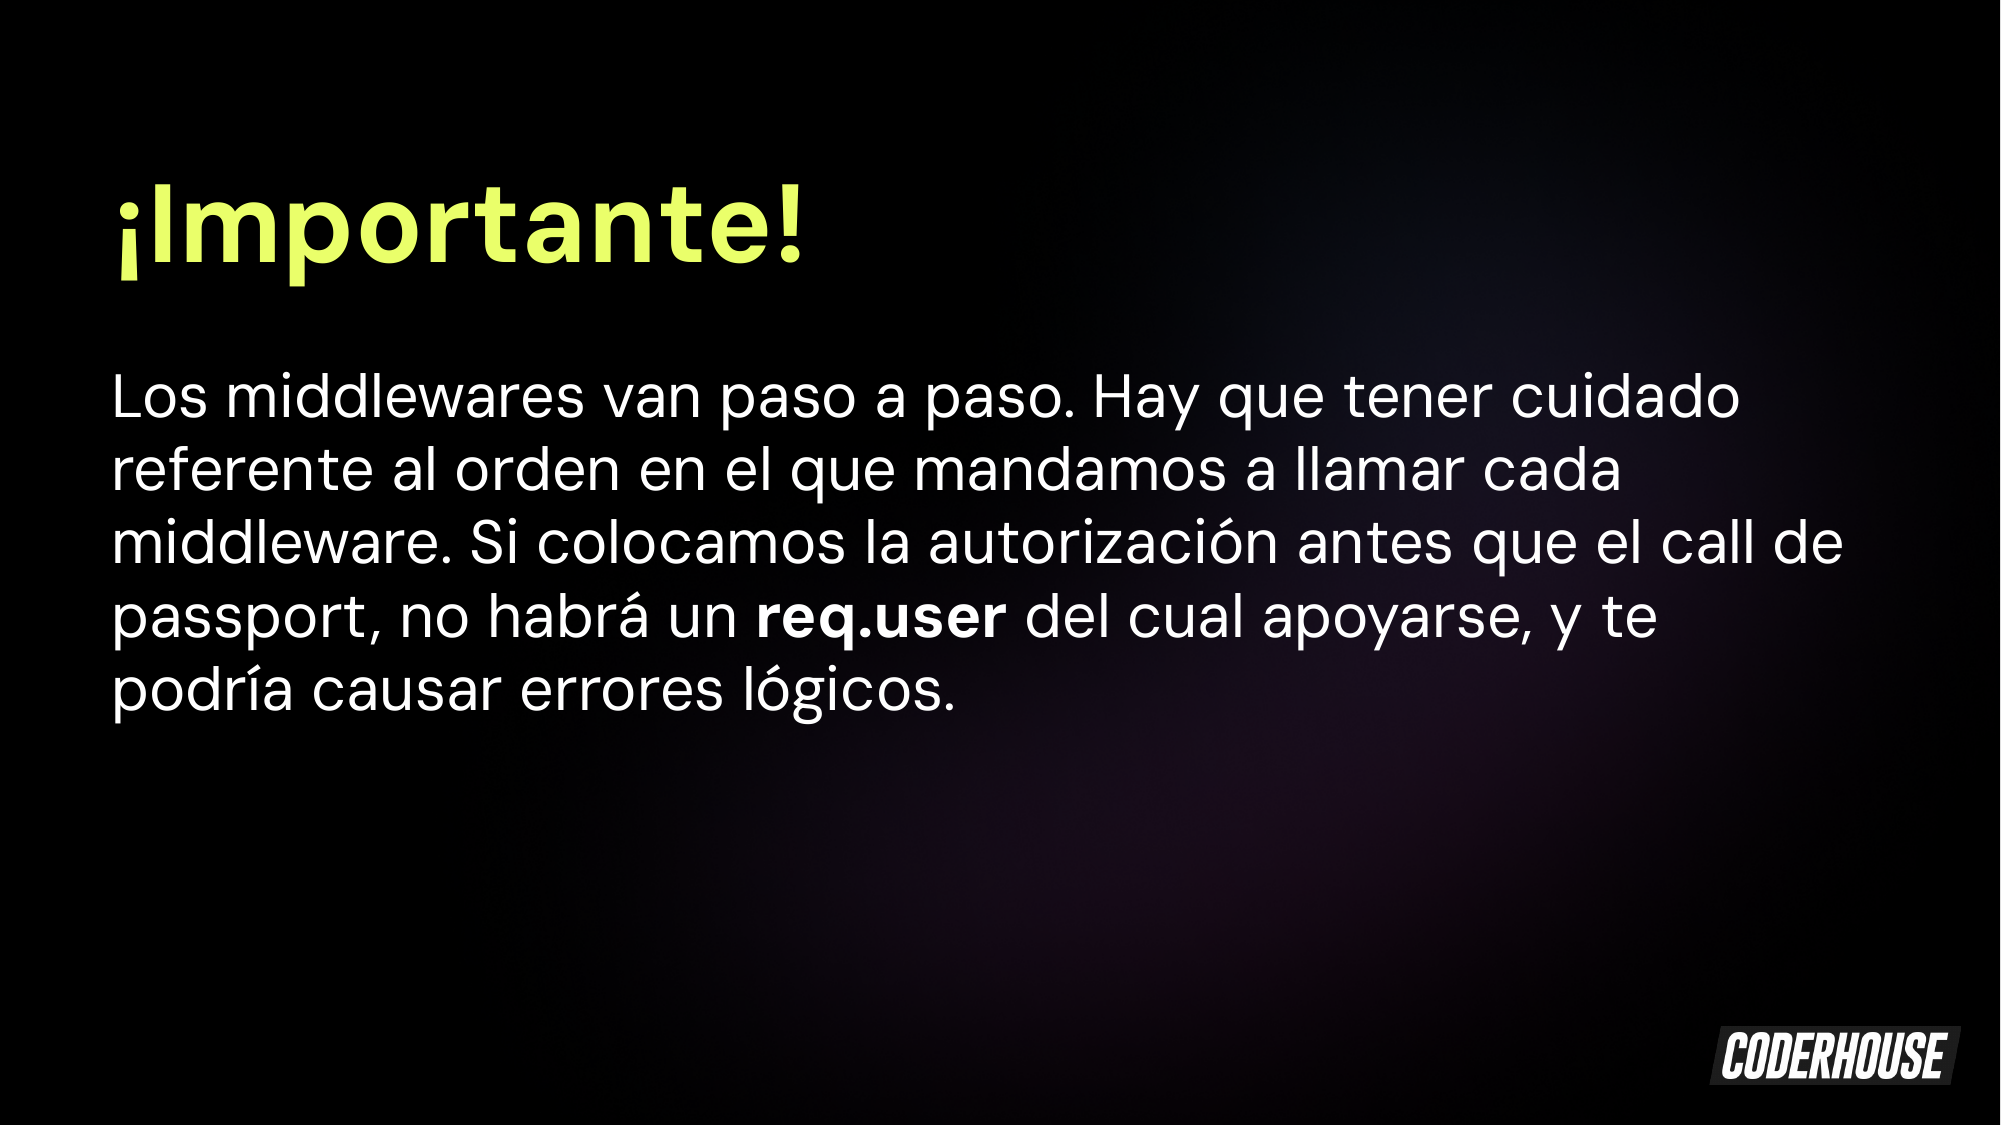

¡Importante!
Los middlewares van paso a paso. Hay que tener cuidado referente al orden en el que mandamos a llamar cada middleware. Si colocamos la autorización antes que el call de passport, no habrá un req.user del cual apoyarse, y te podría causar errores lógicos.